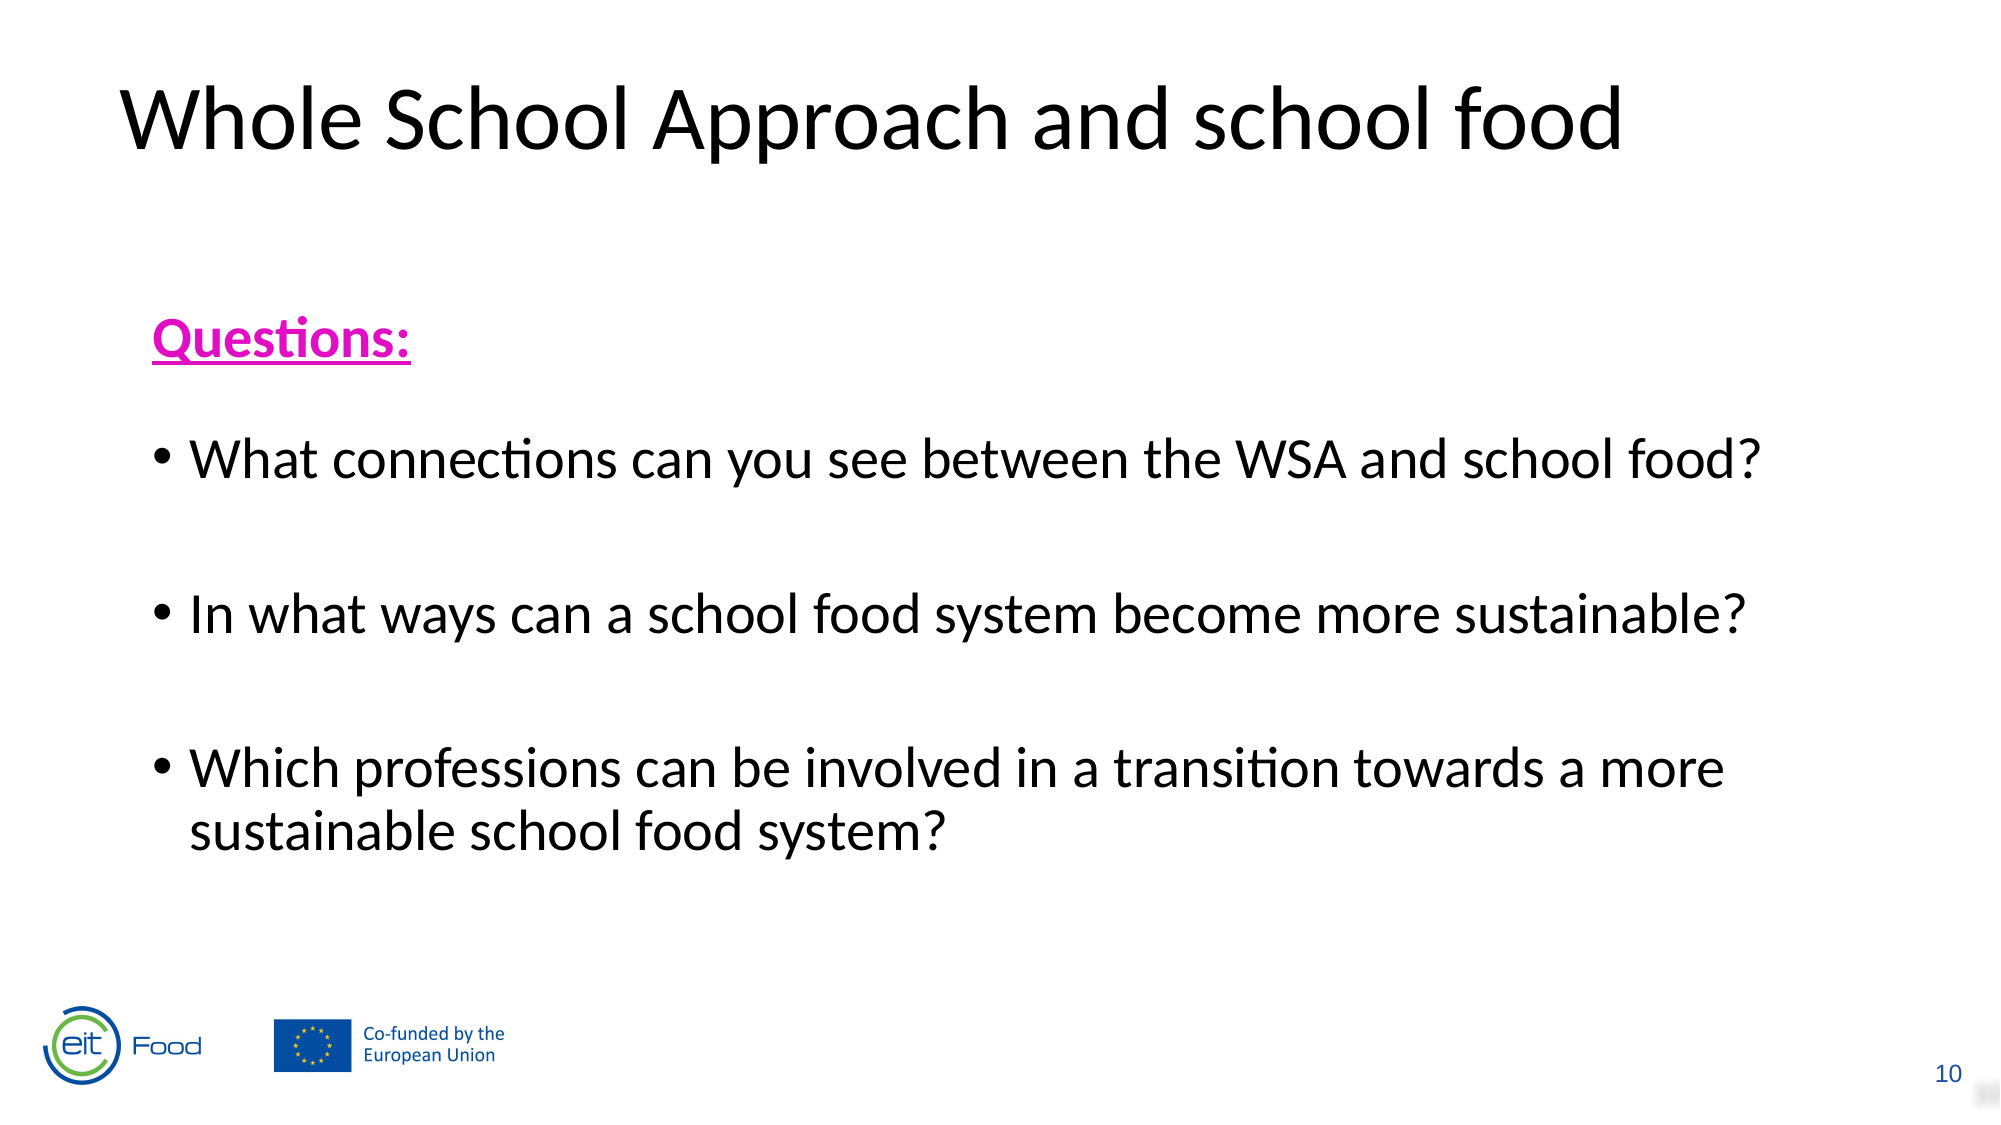

Whole School Approach and school food
Questions:
What connections can you see between the WSA and school food?
In what ways can a school food system become more sustainable?
Which professions can be involved in a transition towards a more sustainable school food system?
10